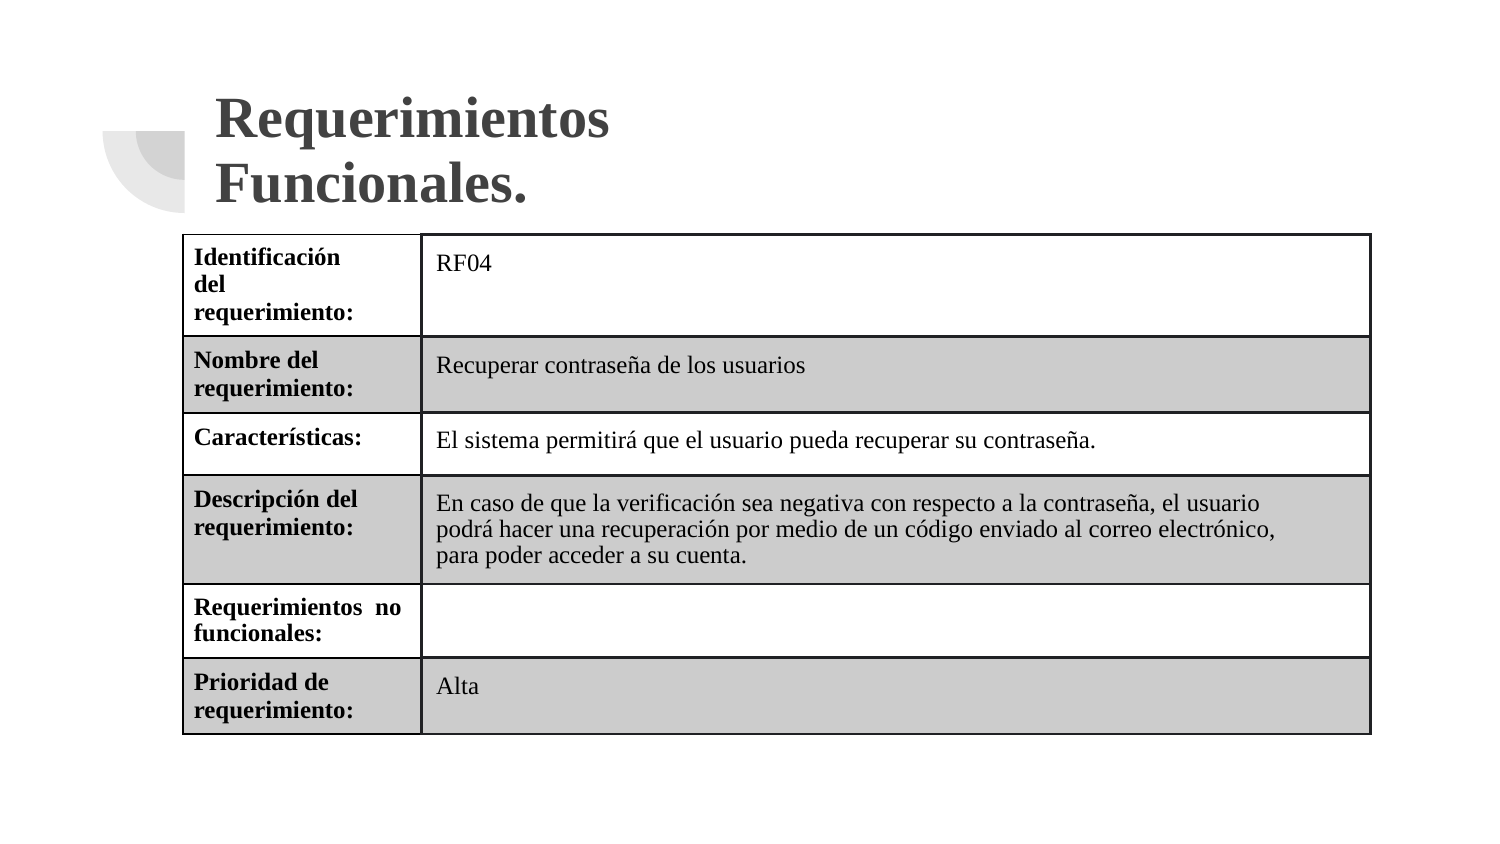

# Requerimientos
Funcionales.
| Identificación del requerimiento: | RF04 |
| --- | --- |
| Nombre del requerimiento: | Recuperar contraseña de los usuarios |
| Características: | El sistema permitirá que el usuario pueda recuperar su contraseña. |
| Descripción del requerimiento: | En caso de que la verificación sea negativa con respecto a la contraseña, el usuario podrá hacer una recuperación por medio de un código enviado al correo electrónico, para poder acceder a su cuenta. |
| Requerimientos no funcionales: |  |
| Prioridad de requerimiento: | Alta |